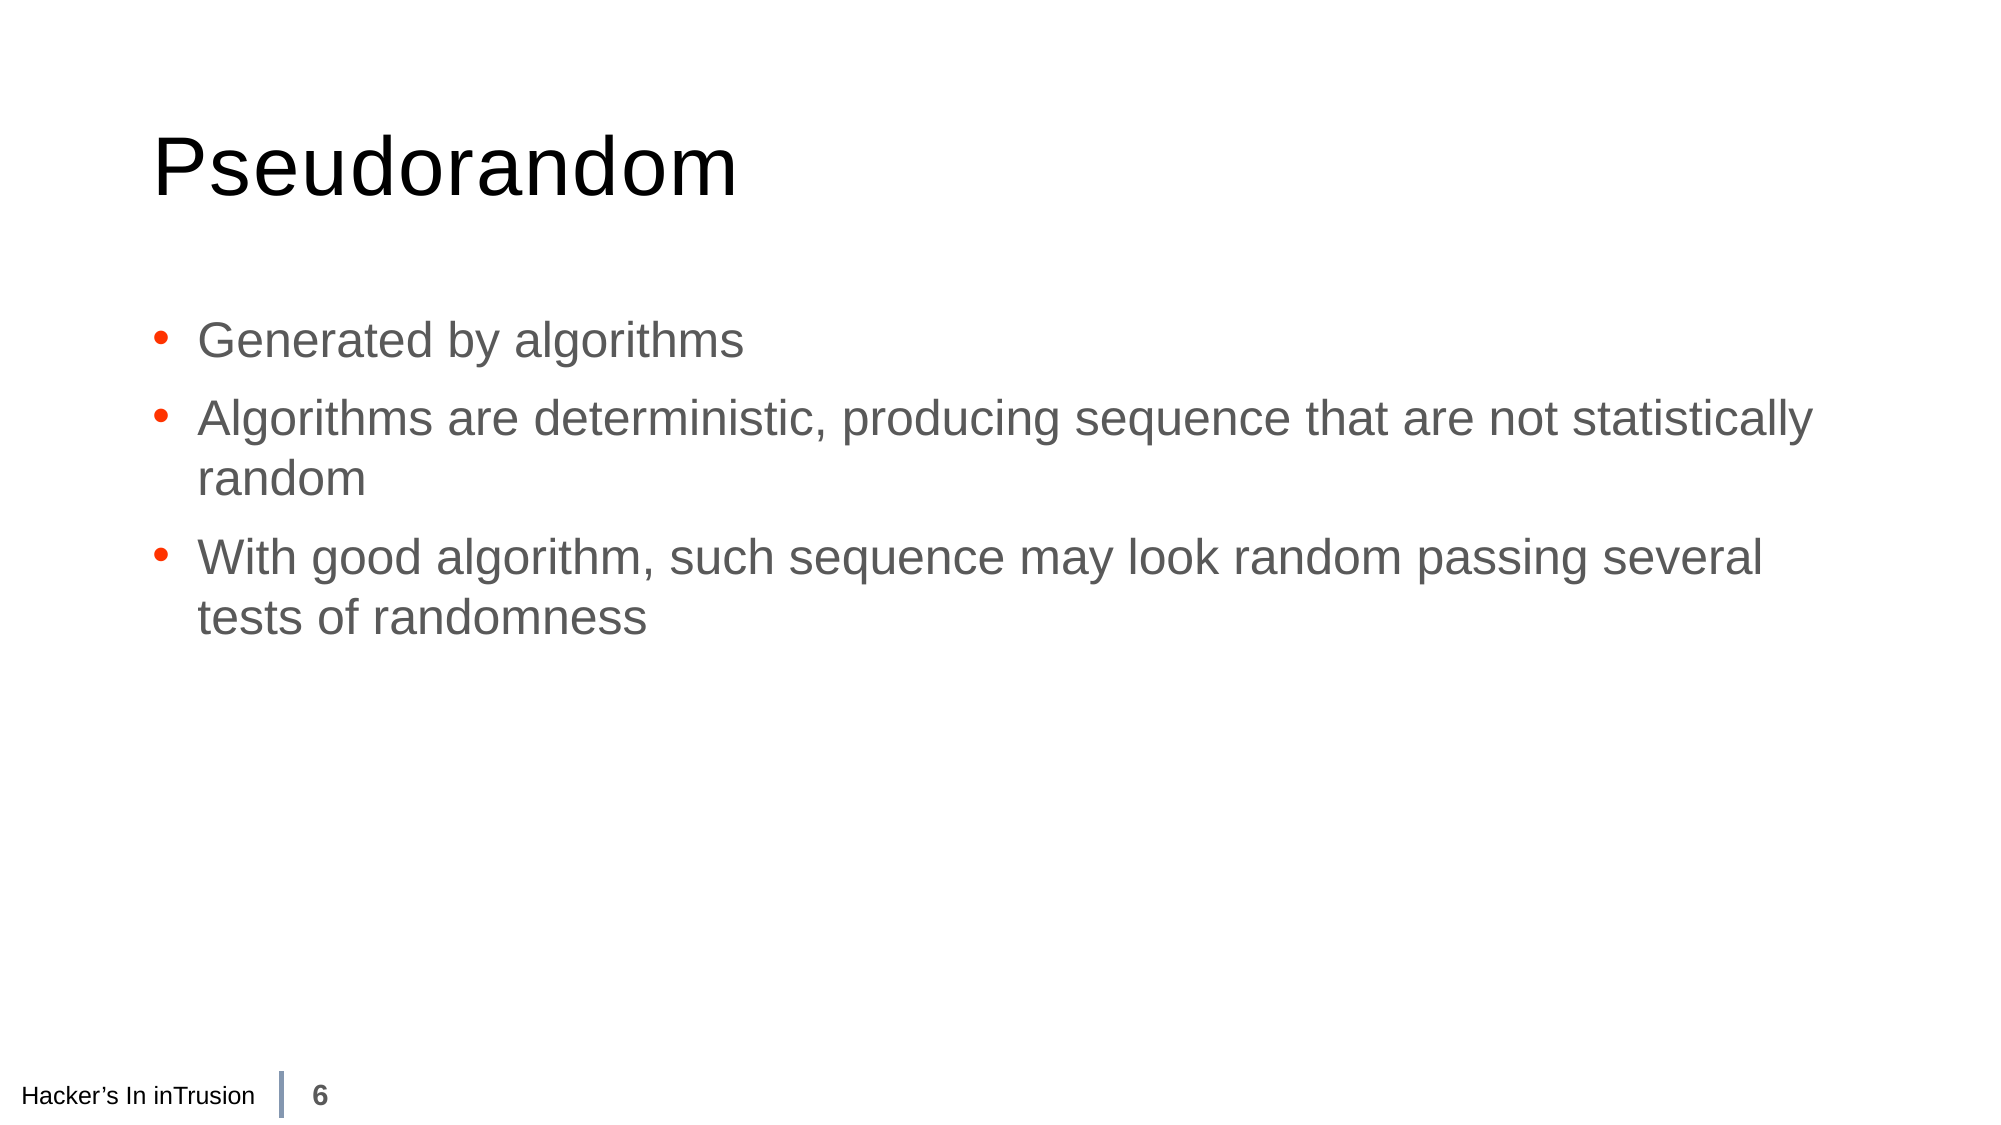

# Pseudorandom
Generated by algorithms
Algorithms are deterministic, producing sequence that are not statistically random
With good algorithm, such sequence may look random passing several tests of randomness